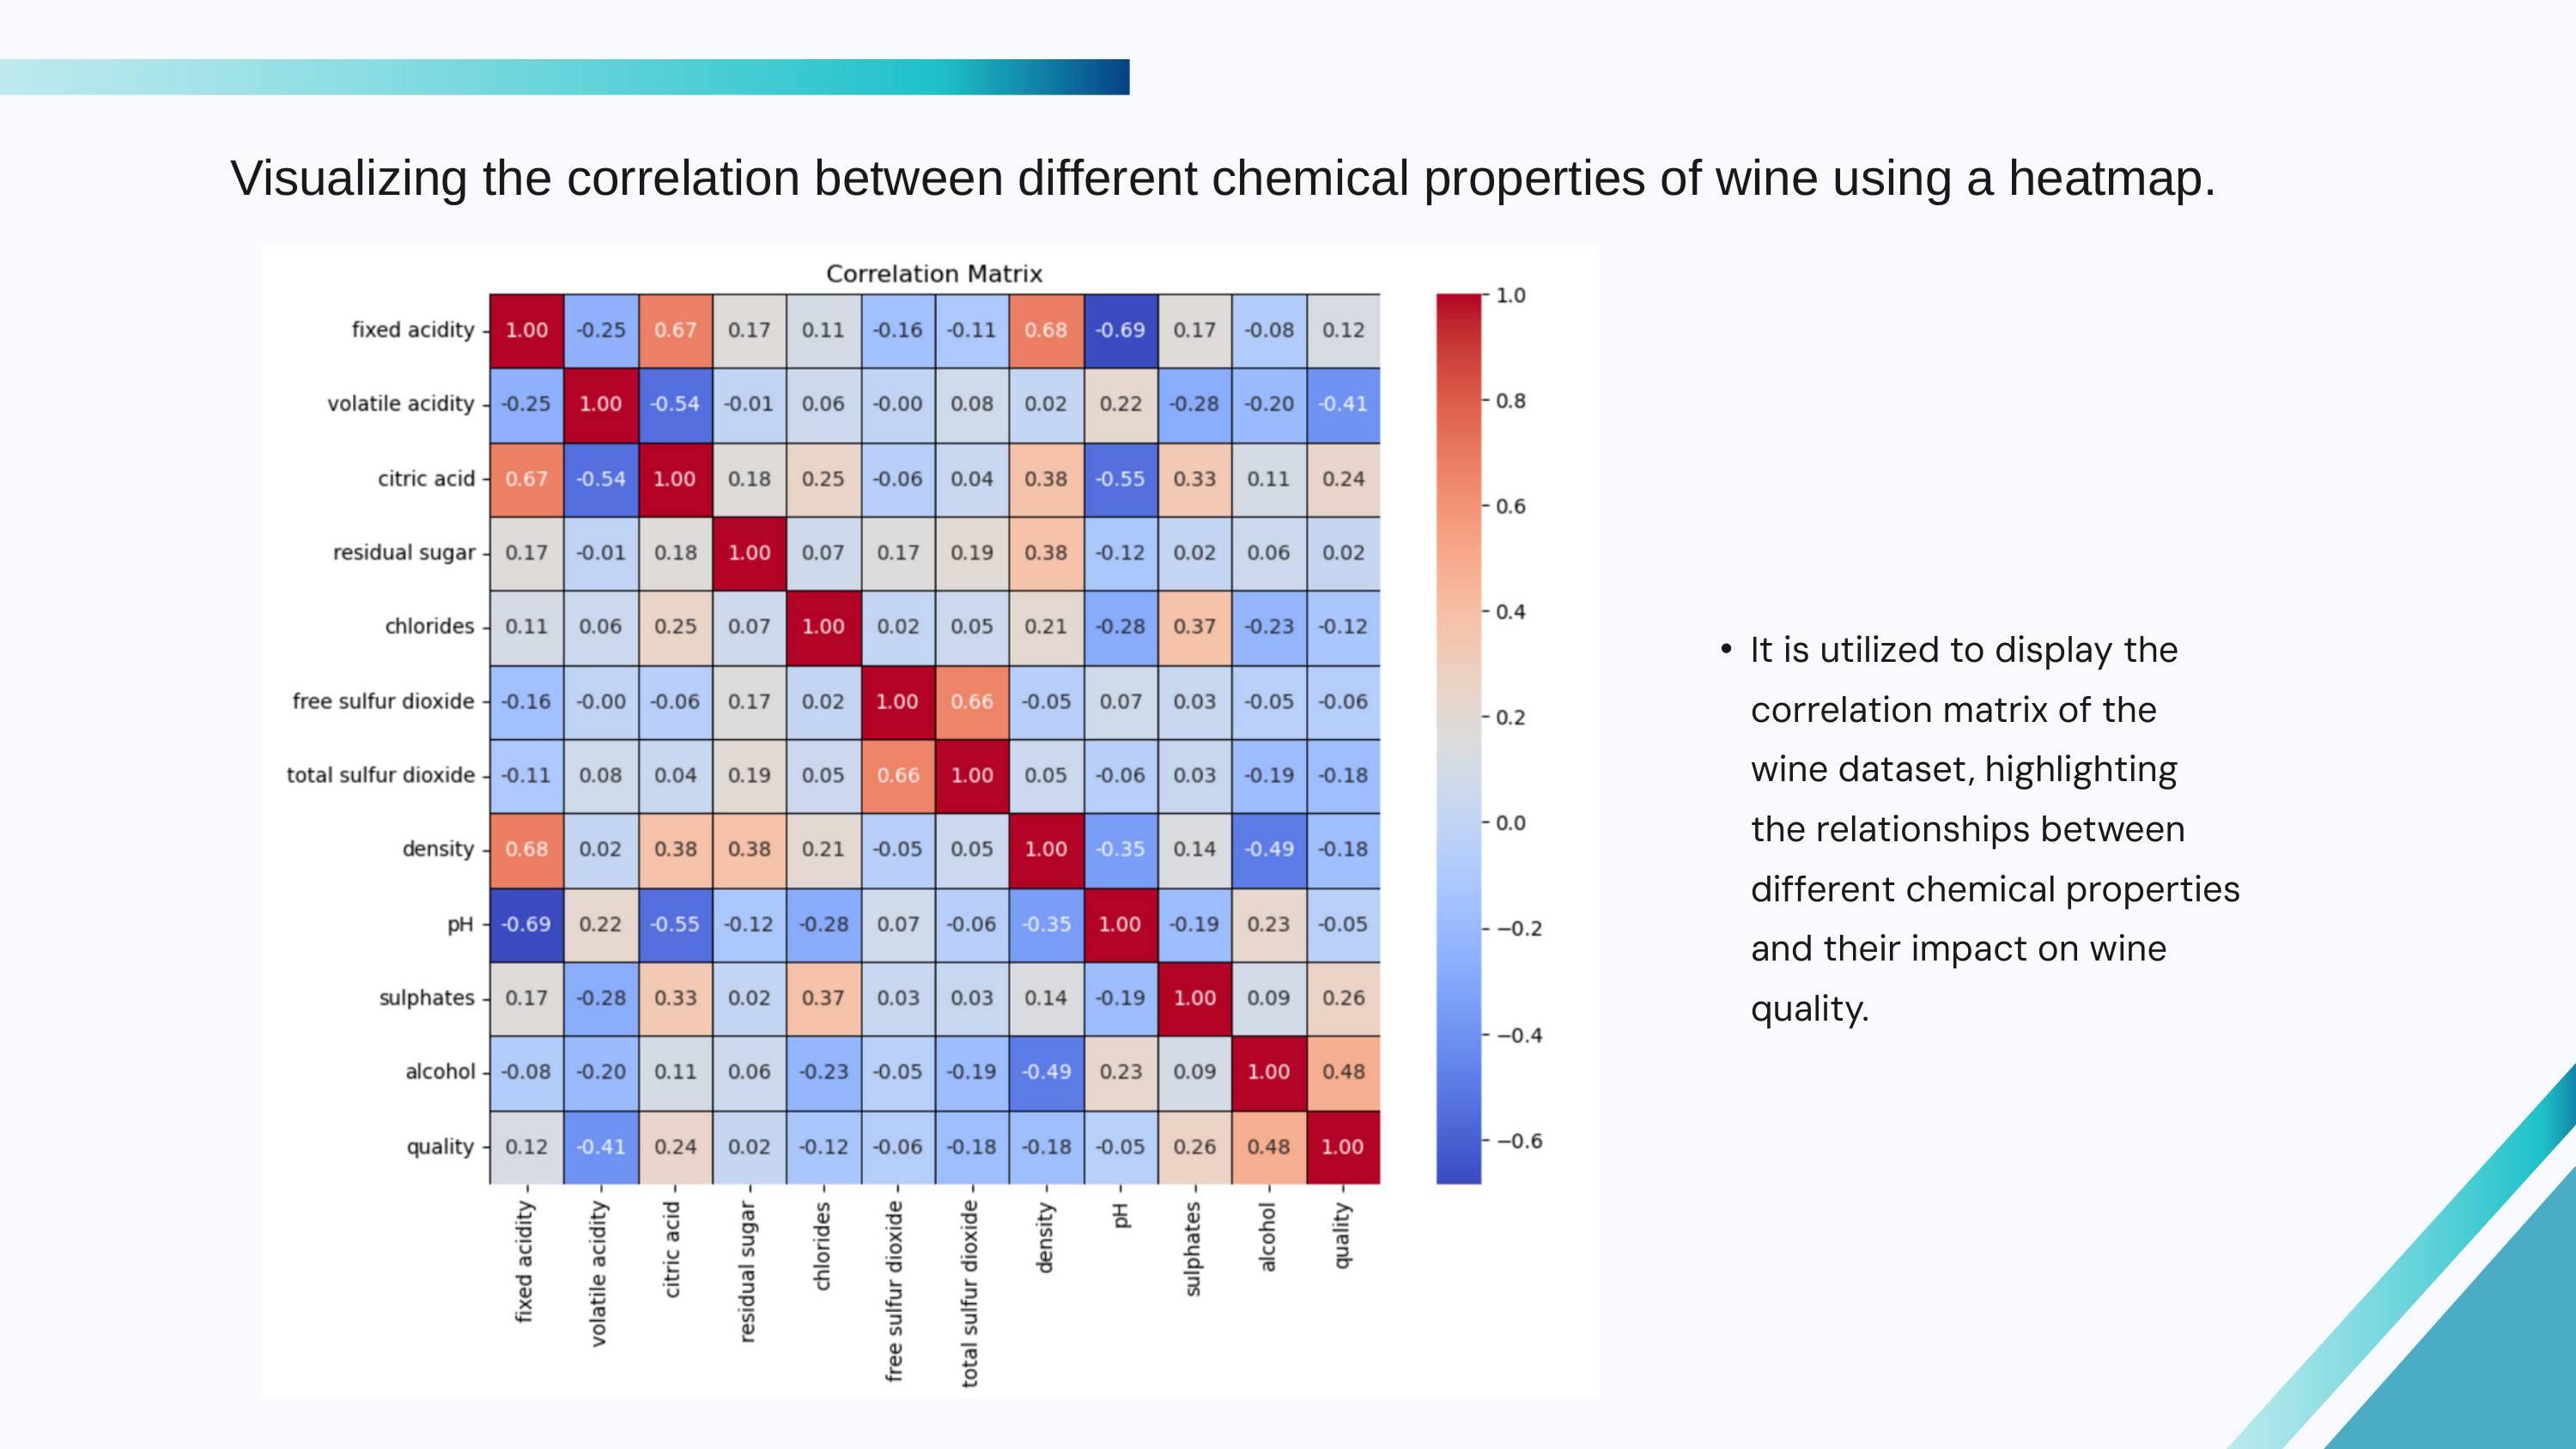

Visualizing the correlation between different chemical properties of wine using a heatmap.

It is utilized to display the correlation matrix of the wine dataset, highlighting the relationships between different chemical properties and their impact on wine quality.